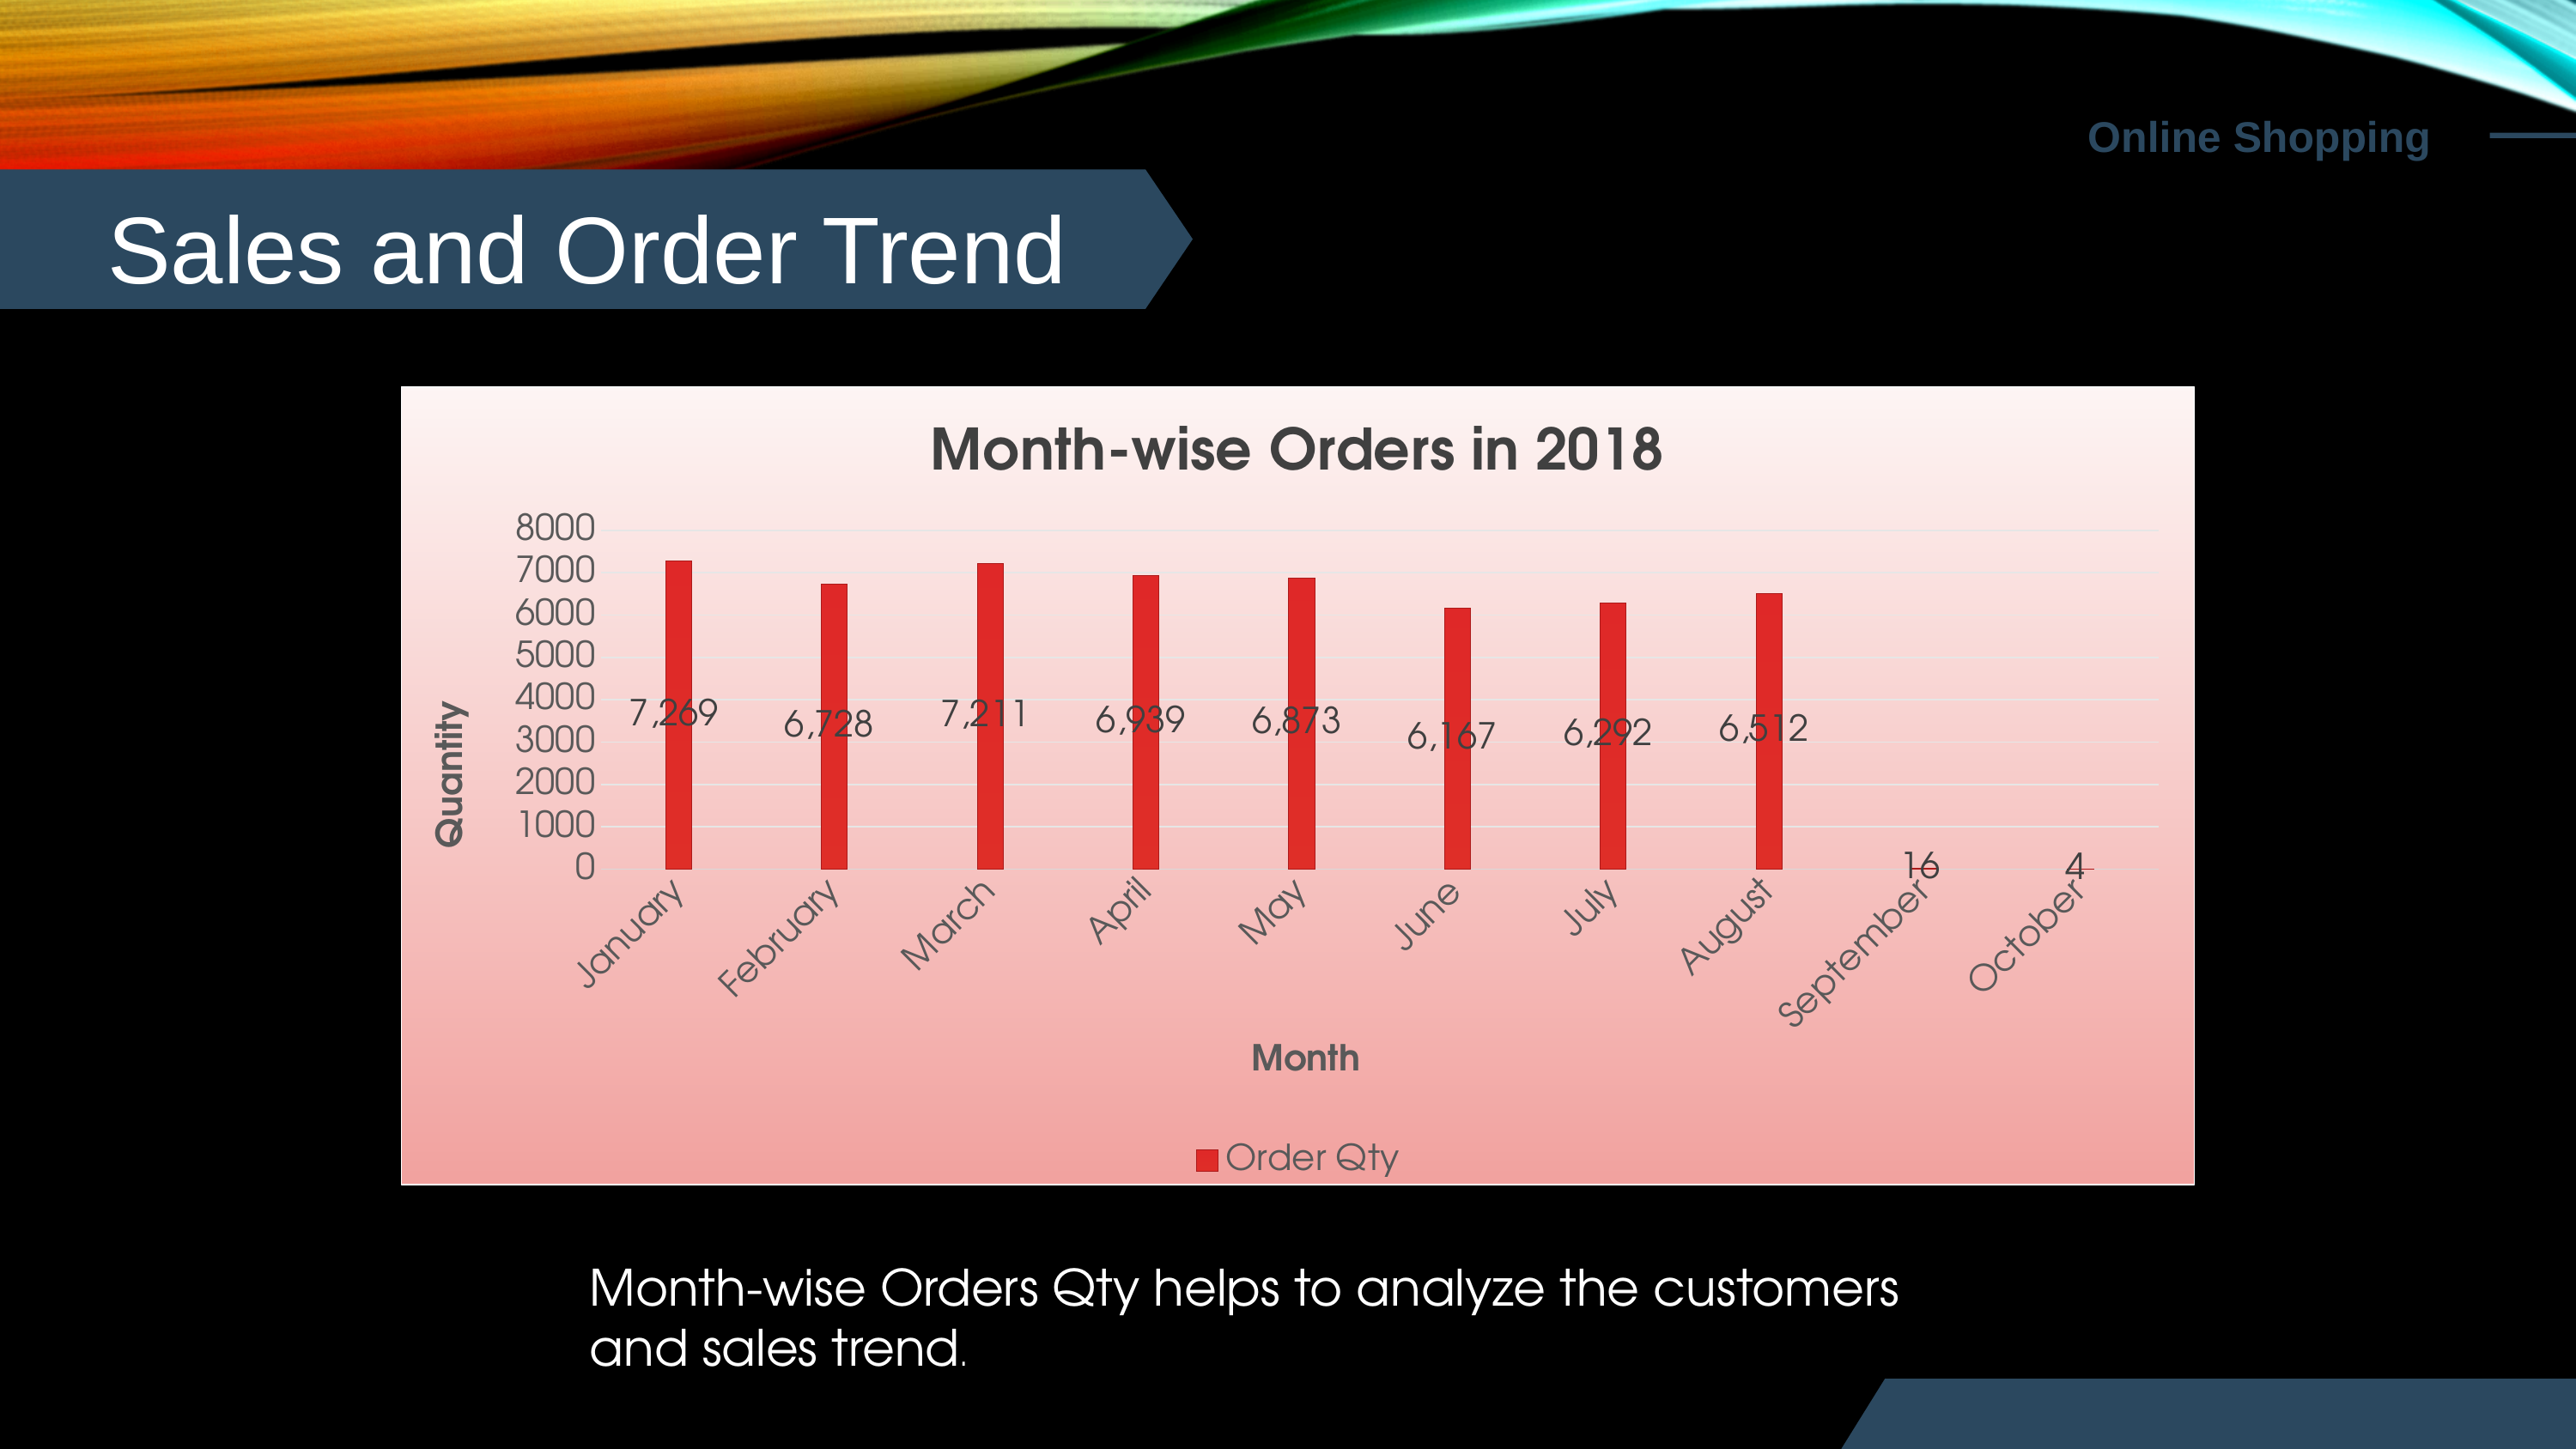

Online Shopping

Sales and Order Trend

### Chart: Month-wise Orders in 2018

| Category | Order Qty |
|---|---|
| January | 7269.0 |
| February | 6728.0 |
| March | 7211.0 |
| April | 6939.0 |
| May | 6873.0 |
| June | 6167.0 |
| July | 6292.0 |
| August | 6512.0 |
| September | 16.0 |
| October | 4.0 |
.
Month-wise Orders Qty helps to analyze the customers and sales trend.